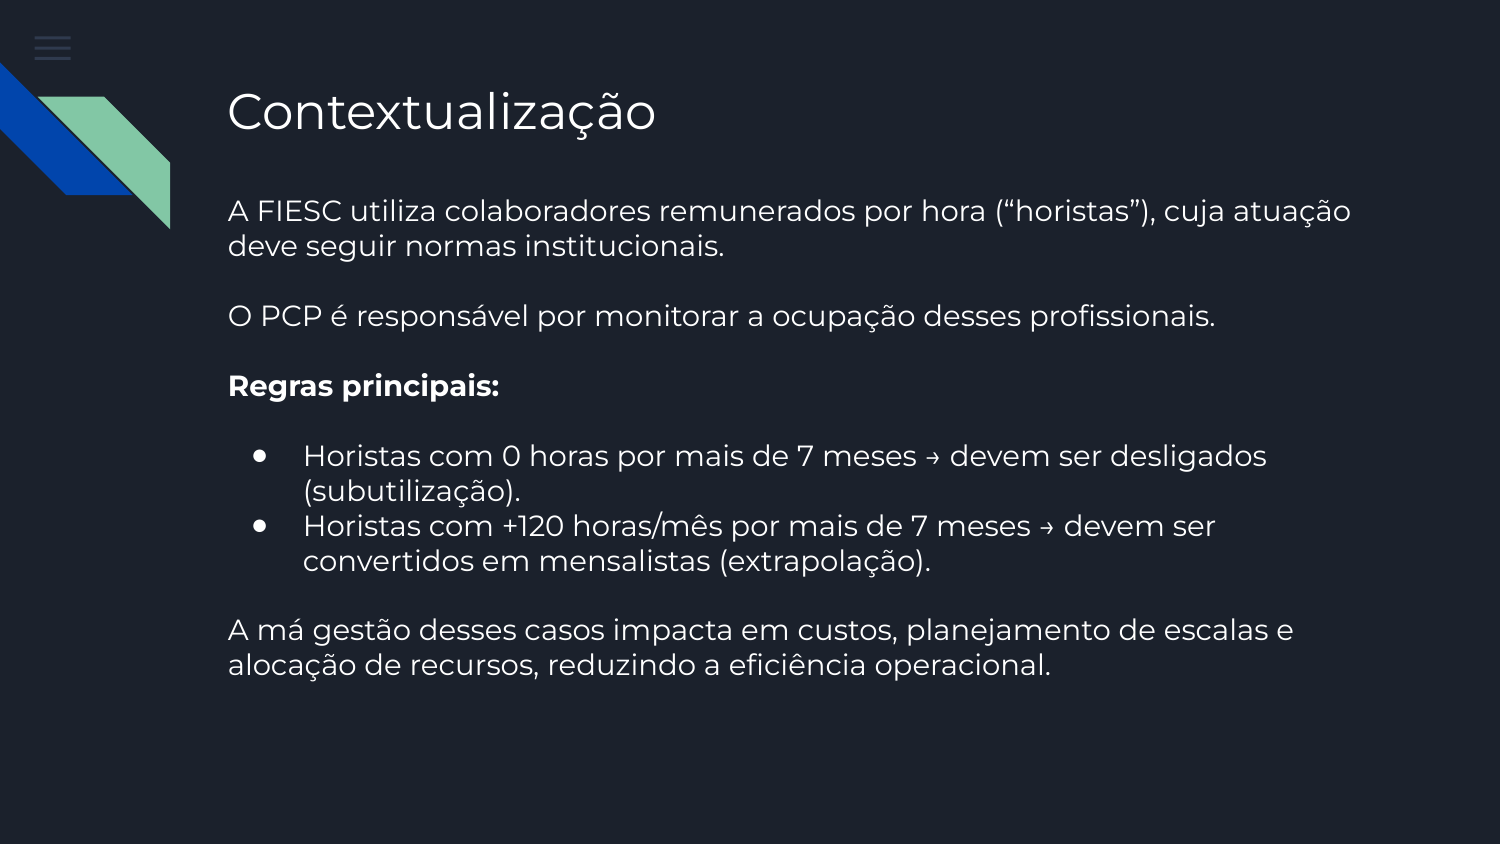

# Contextualização
A FIESC utiliza colaboradores remunerados por hora (“horistas”), cuja atuação deve seguir normas institucionais.

O PCP é responsável por monitorar a ocupação desses profissionais.

Regras principais:

Horistas com 0 horas por mais de 7 meses → devem ser desligados (subutilização).
Horistas com +120 horas/mês por mais de 7 meses → devem ser convertidos em mensalistas (extrapolação).

A má gestão desses casos impacta em custos, planejamento de escalas e alocação de recursos, reduzindo a eficiência operacional.